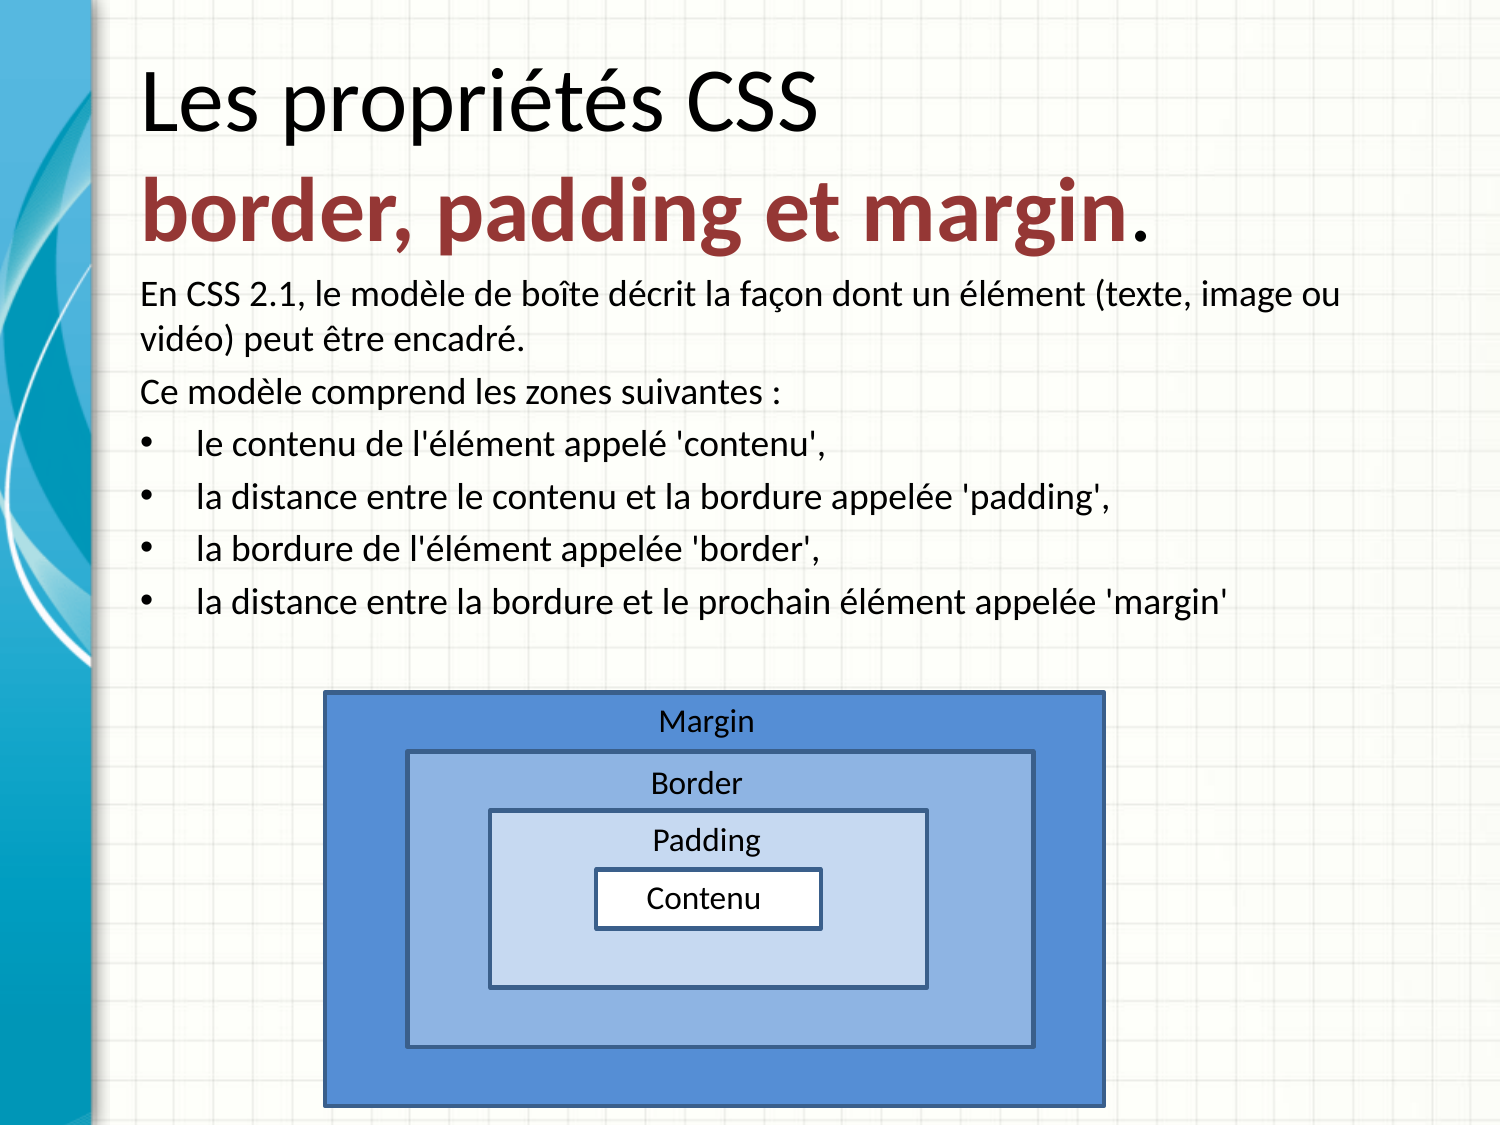

# Les propriétés CSS border, padding et margin.
En CSS 2.1, le modèle de boîte décrit la façon dont un élément (texte, image ou vidéo) peut être encadré.
Ce modèle comprend les zones suivantes :
le contenu de l'élément appelé 'contenu',
la distance entre le contenu et la bordure appelée 'padding',
la bordure de l'élément appelée 'border',
la distance entre la bordure et le prochain élément appelée 'margin'
Margin

Border

Padding
Contenu